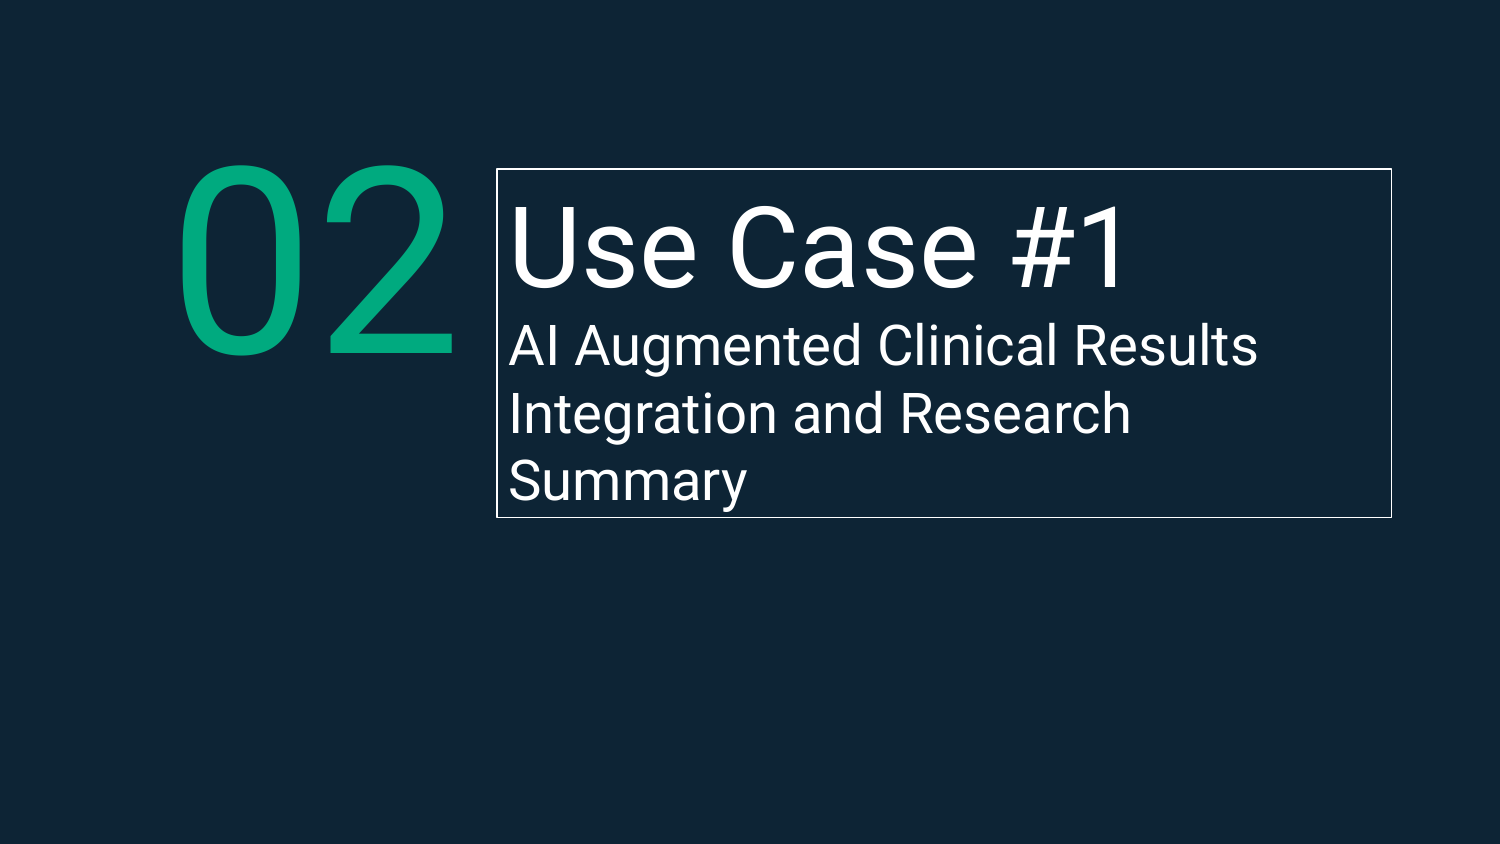

02
Use Case #1
AI Augmented Clinical Results Integration and Research Summary